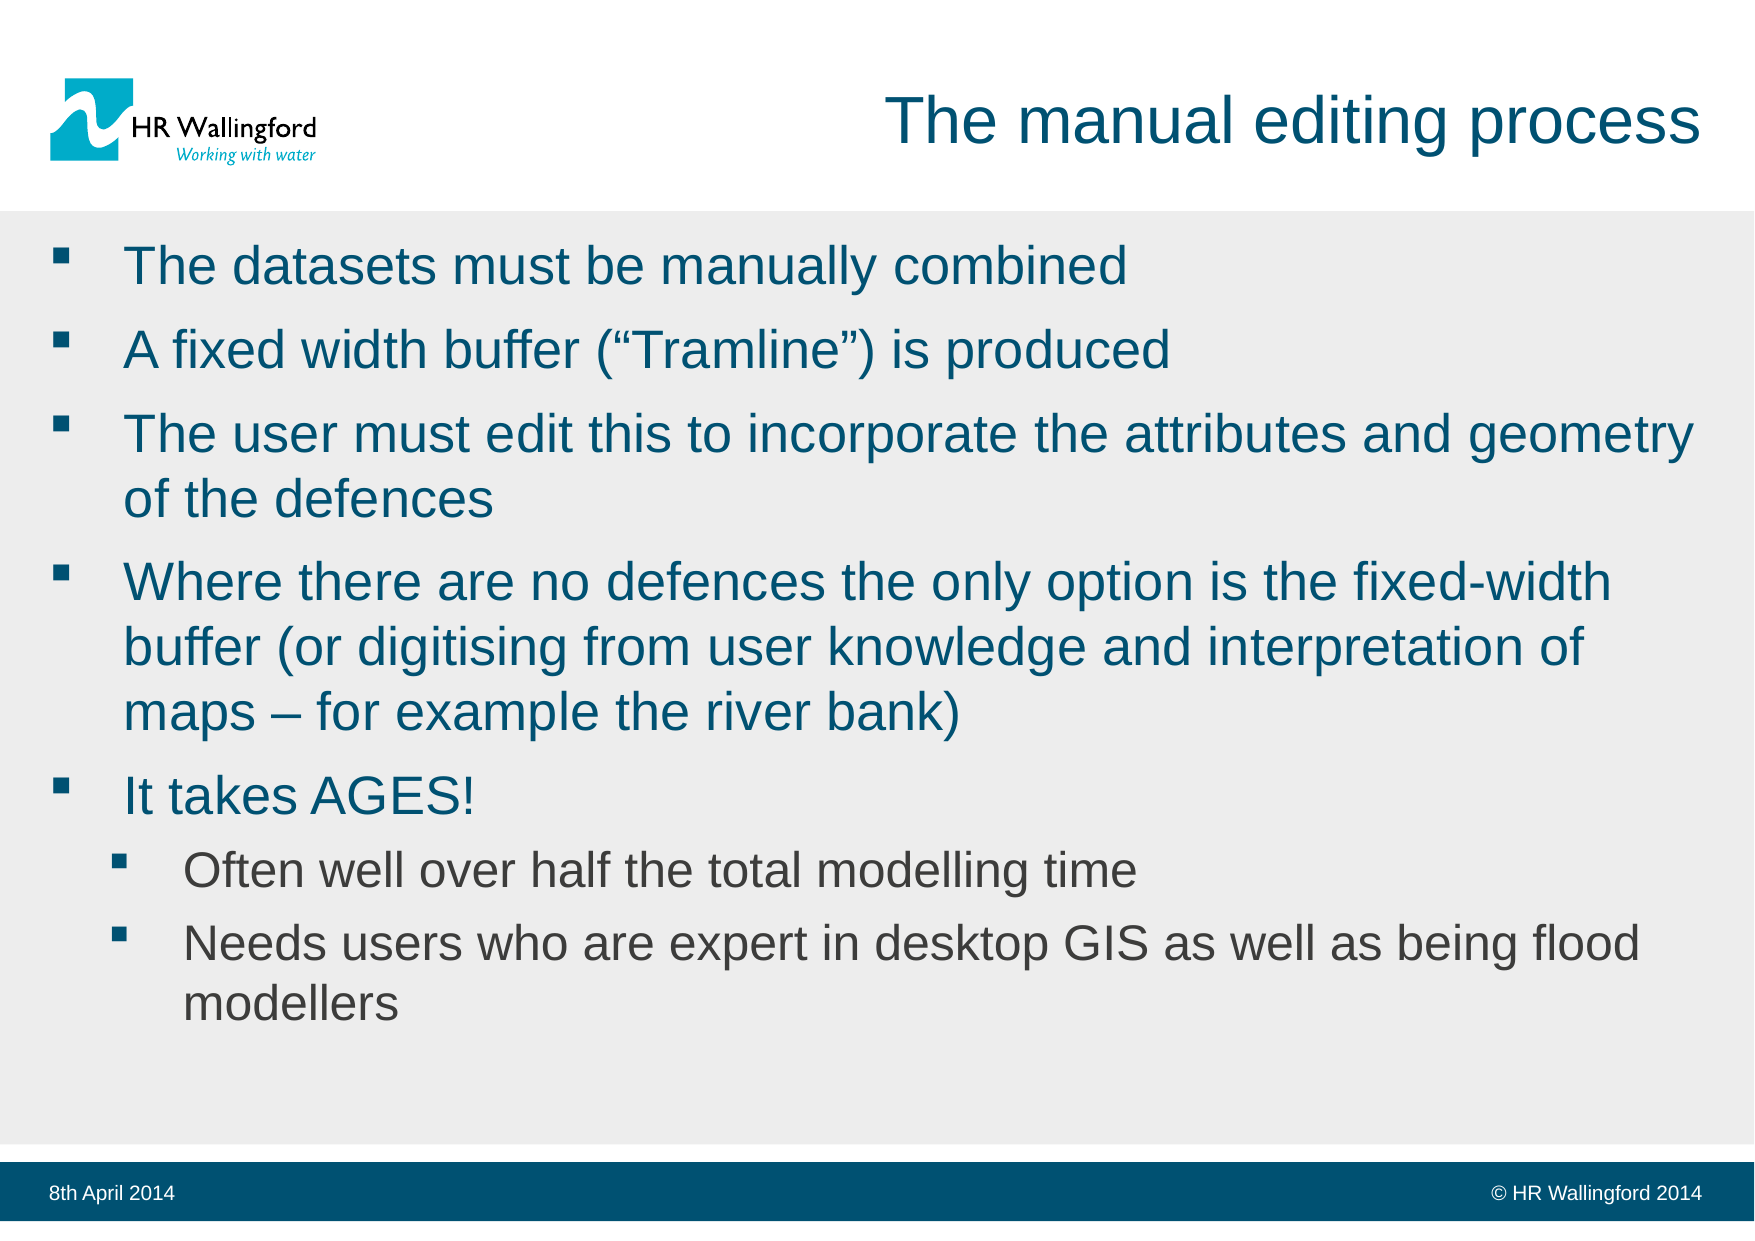

# The manual editing process
The datasets must be manually combined
A fixed width buffer (“Tramline”) is produced
The user must edit this to incorporate the attributes and geometry of the defences
Where there are no defences the only option is the fixed-width buffer (or digitising from user knowledge and interpretation of maps – for example the river bank)
It takes AGES!
Often well over half the total modelling time
Needs users who are expert in desktop GIS as well as being flood modellers
8th April 2014